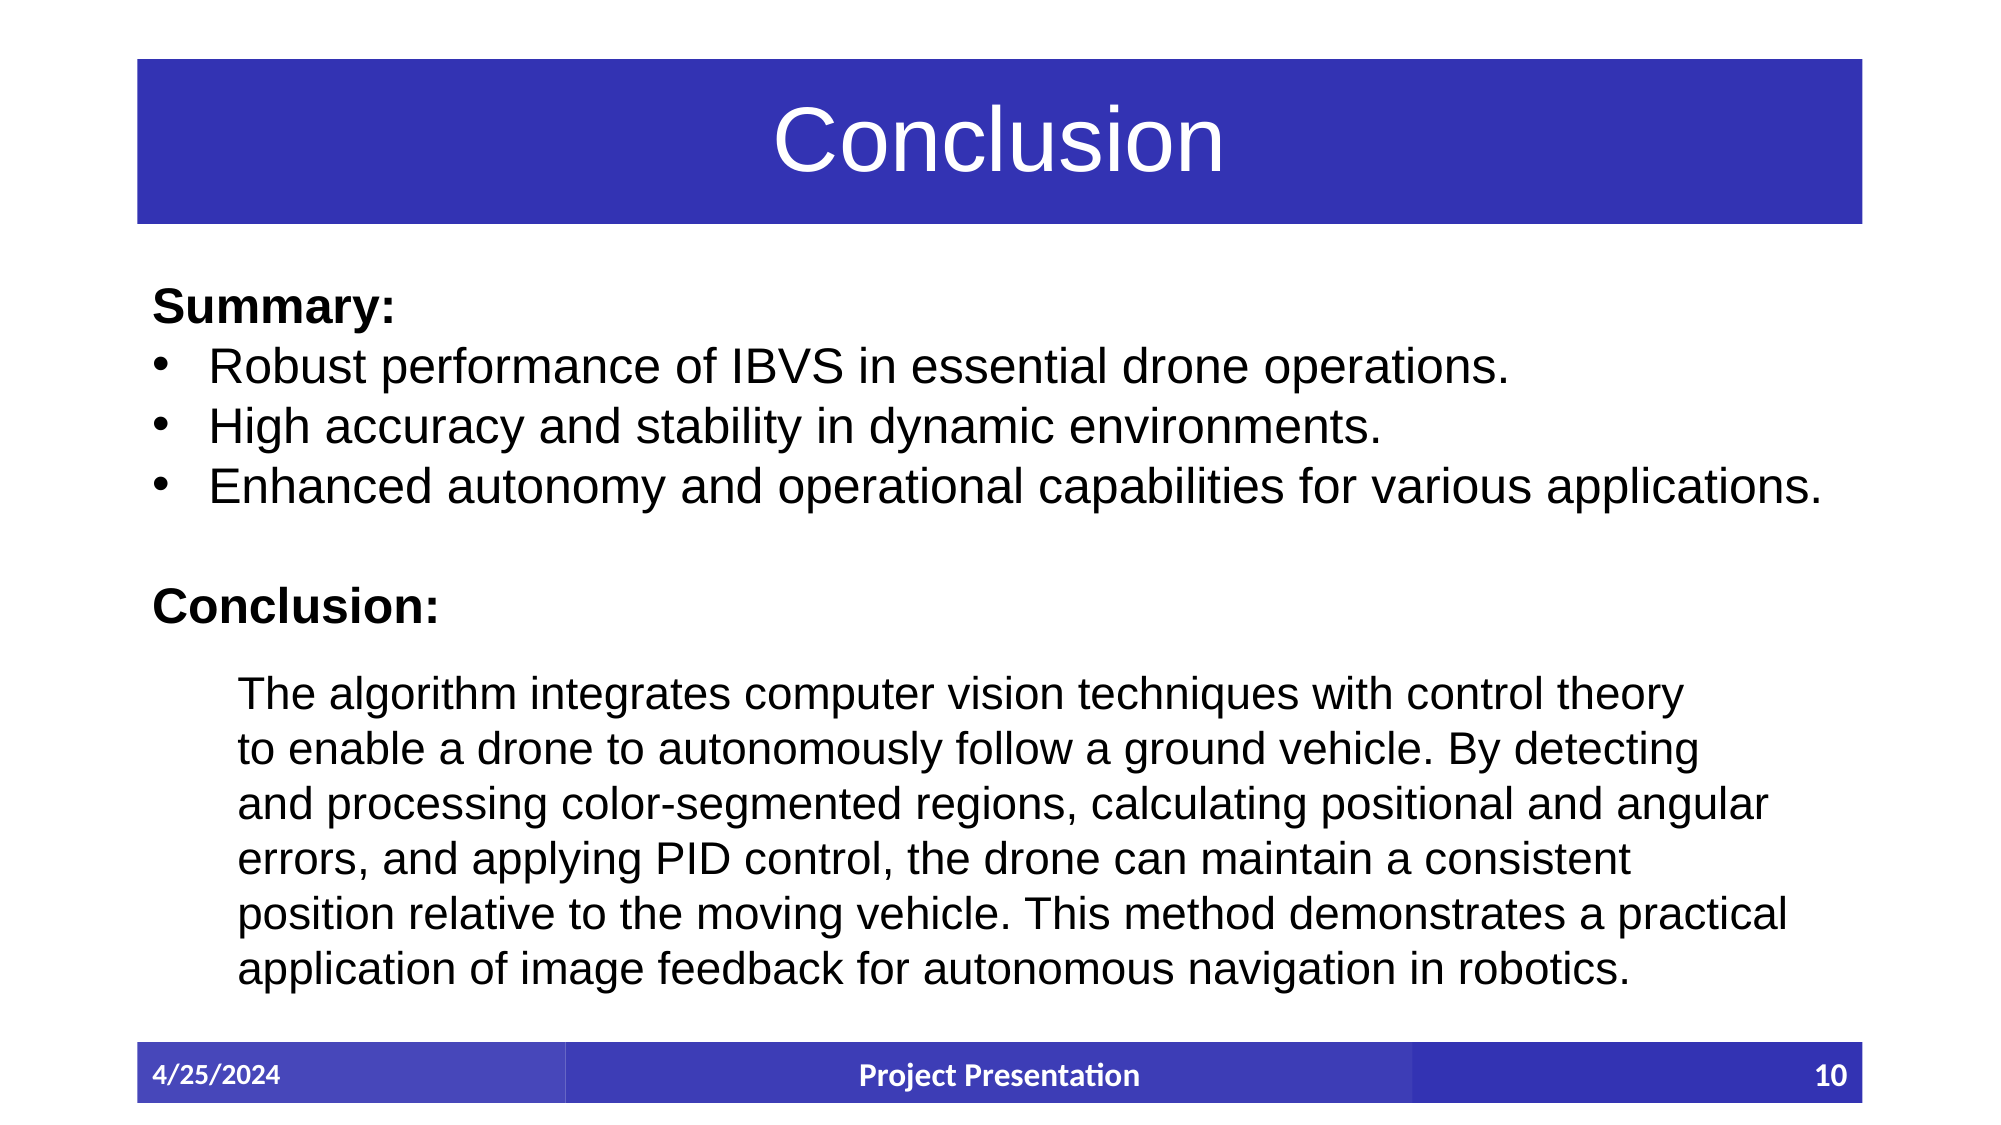

# Conclusion
Summary:
Robust performance of IBVS in essential drone operations.
High accuracy and stability in dynamic environments.
Enhanced autonomy and operational capabilities for various applications.

Conclusion:
The algorithm integrates computer vision techniques with control theory to enable a drone to autonomously follow a ground vehicle. By detecting and processing color-segmented regions, calculating positional and angular errors, and applying PID control, the drone can maintain a consistent position relative to the moving vehicle. This method demonstrates a practical application of image feedback for autonomous navigation in robotics.
4/25/2024
Project Presentation
10